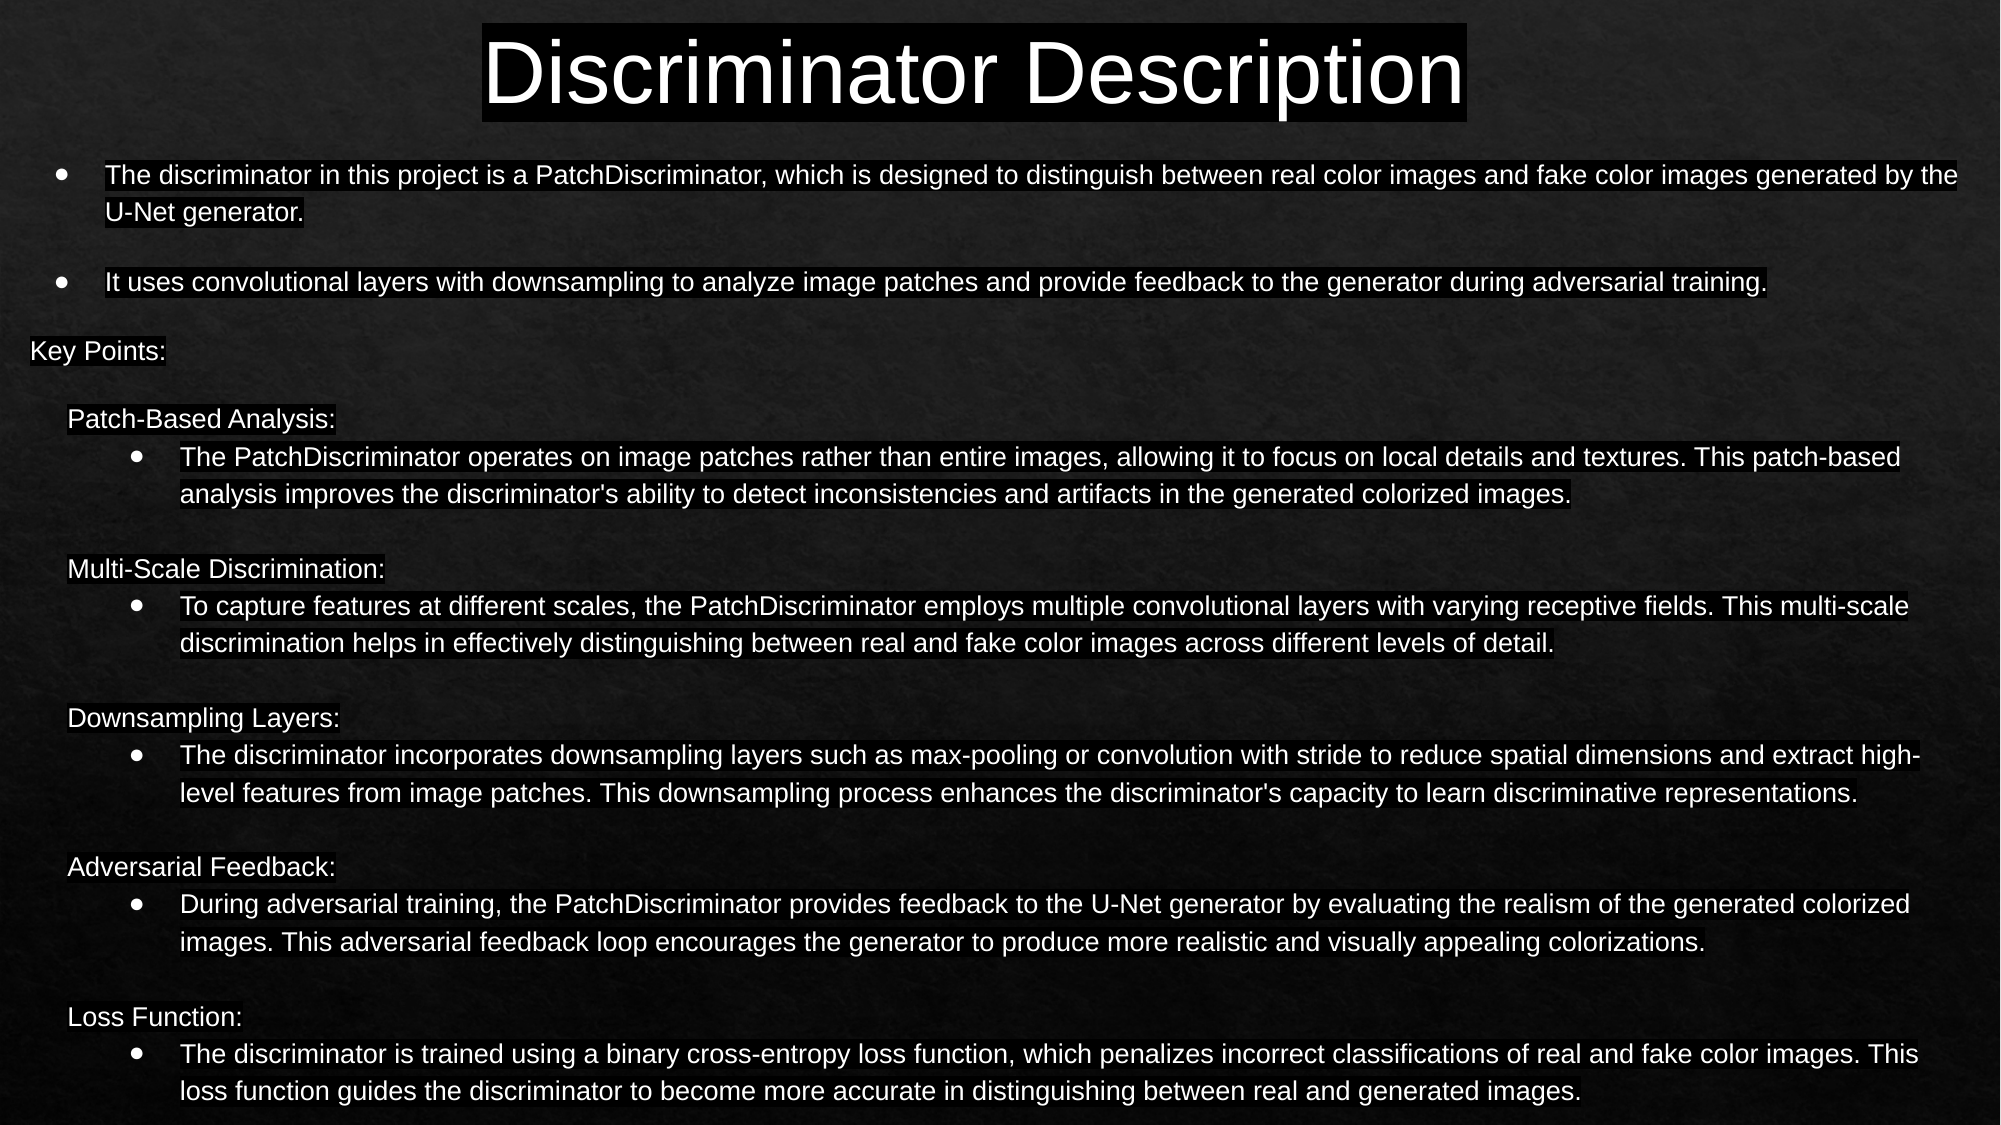

Discriminator Description
The discriminator in this project is a PatchDiscriminator, which is designed to distinguish between real color images and fake color images generated by the U-Net generator.
It uses convolutional layers with downsampling to analyze image patches and provide feedback to the generator during adversarial training.
Key Points:
Patch-Based Analysis:
The PatchDiscriminator operates on image patches rather than entire images, allowing it to focus on local details and textures. This patch-based analysis improves the discriminator's ability to detect inconsistencies and artifacts in the generated colorized images.
Multi-Scale Discrimination:
To capture features at different scales, the PatchDiscriminator employs multiple convolutional layers with varying receptive fields. This multi-scale discrimination helps in effectively distinguishing between real and fake color images across different levels of detail.
Downsampling Layers:
The discriminator incorporates downsampling layers such as max-pooling or convolution with stride to reduce spatial dimensions and extract high-level features from image patches. This downsampling process enhances the discriminator's capacity to learn discriminative representations.
Adversarial Feedback:
During adversarial training, the PatchDiscriminator provides feedback to the U-Net generator by evaluating the realism of the generated colorized images. This adversarial feedback loop encourages the generator to produce more realistic and visually appealing colorizations.
Loss Function:
The discriminator is trained using a binary cross-entropy loss function, which penalizes incorrect classifications of real and fake color images. This loss function guides the discriminator to become more accurate in distinguishing between real and generated images.